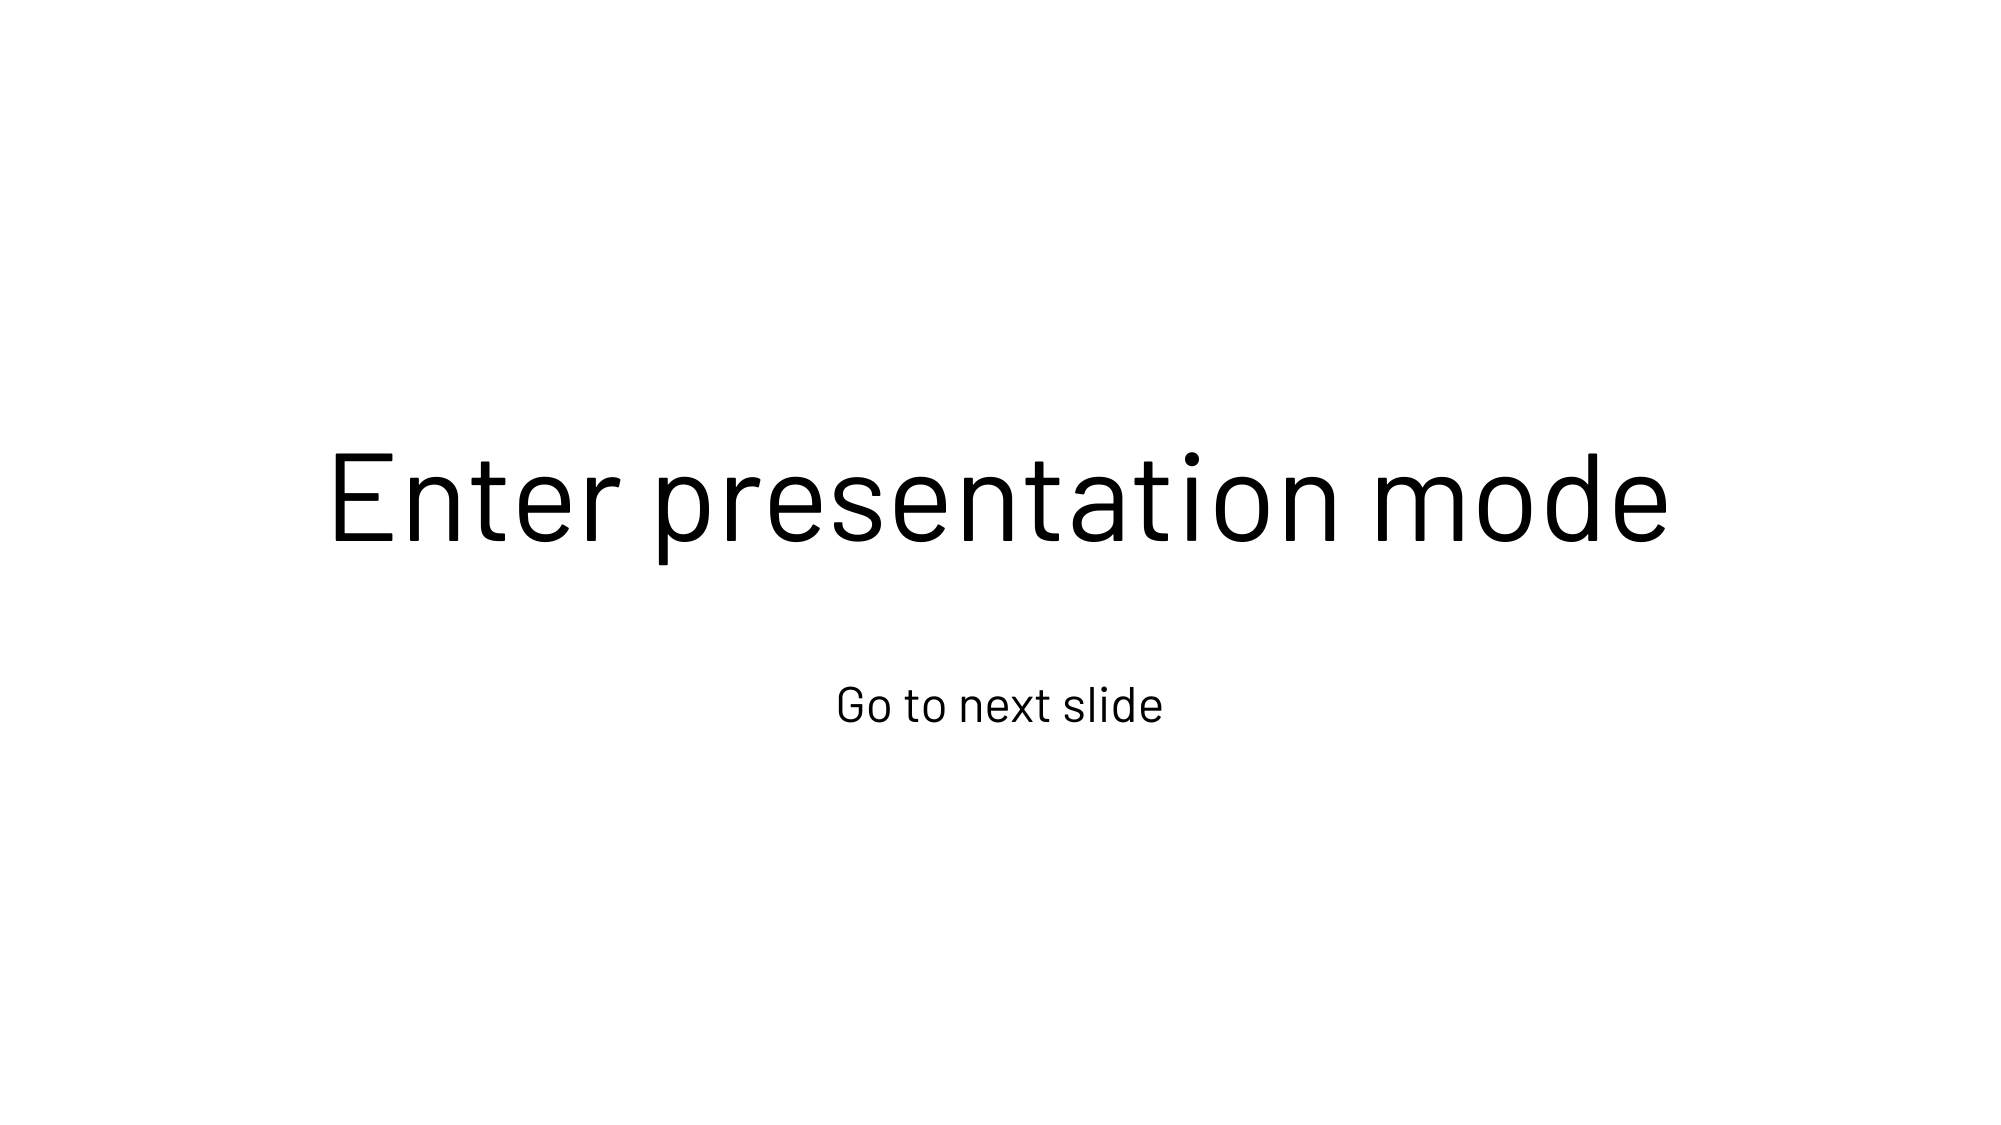

# Enter presentation mode

Go to next slide